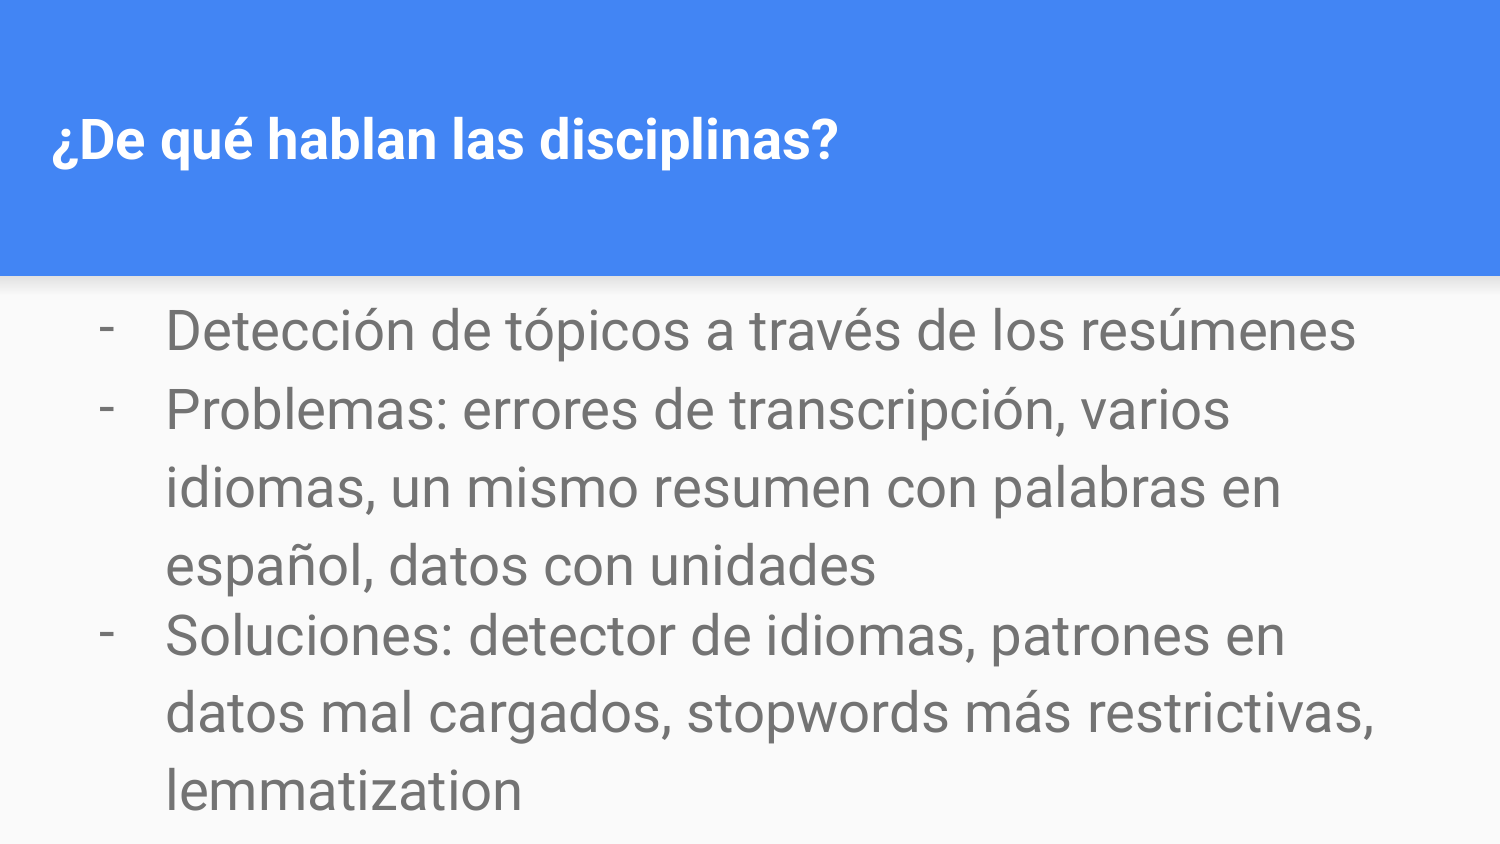

# ¿De qué hablan las disciplinas?
Detección de tópicos a través de los resúmenes

Problemas: errores de transcripción, varios idiomas, un mismo resumen con palabras en español, datos con unidades

Soluciones: detector de idiomas, patrones en datos mal cargados, stopwords más restrictivas, lemmatization